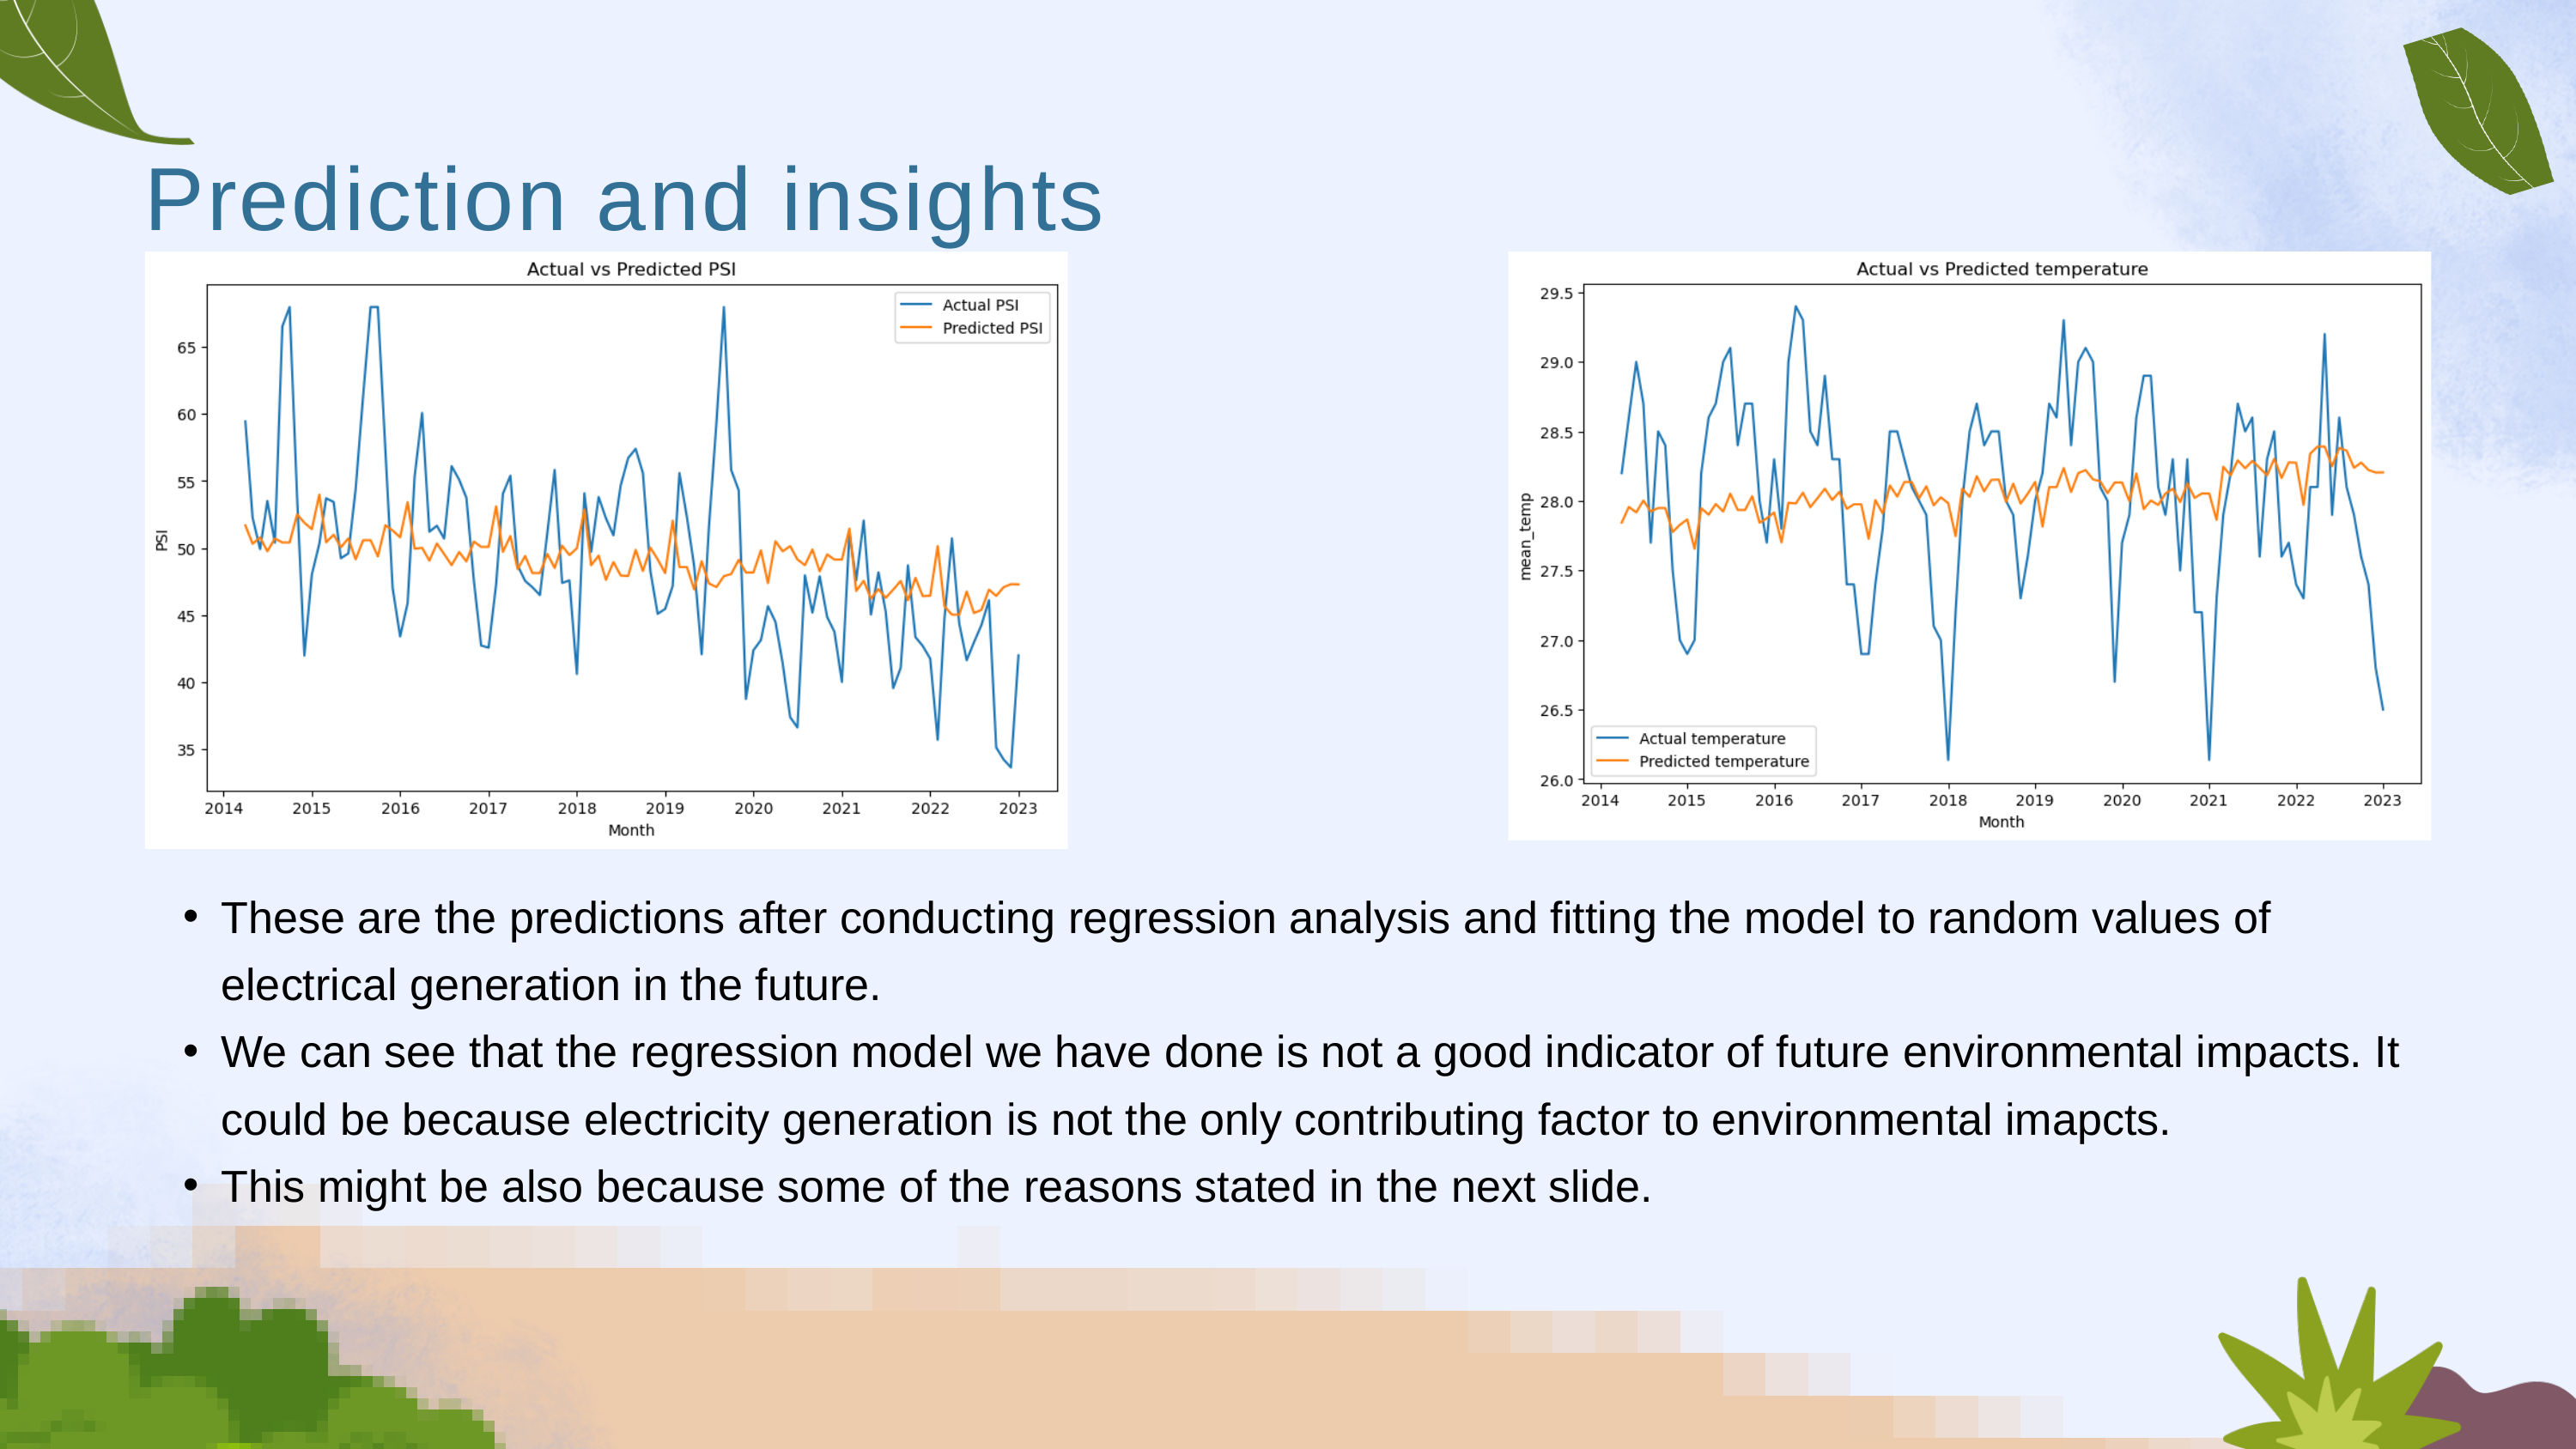

Prediction and insights

These are the predictions after conducting regression analysis and fitting the model to random values of electrical generation in the future.
We can see that the regression model we have done is not a good indicator of future environmental impacts. It could be because electricity generation is not the only contributing factor to environmental imapcts.
This might be also because some of the reasons stated in the next slide.